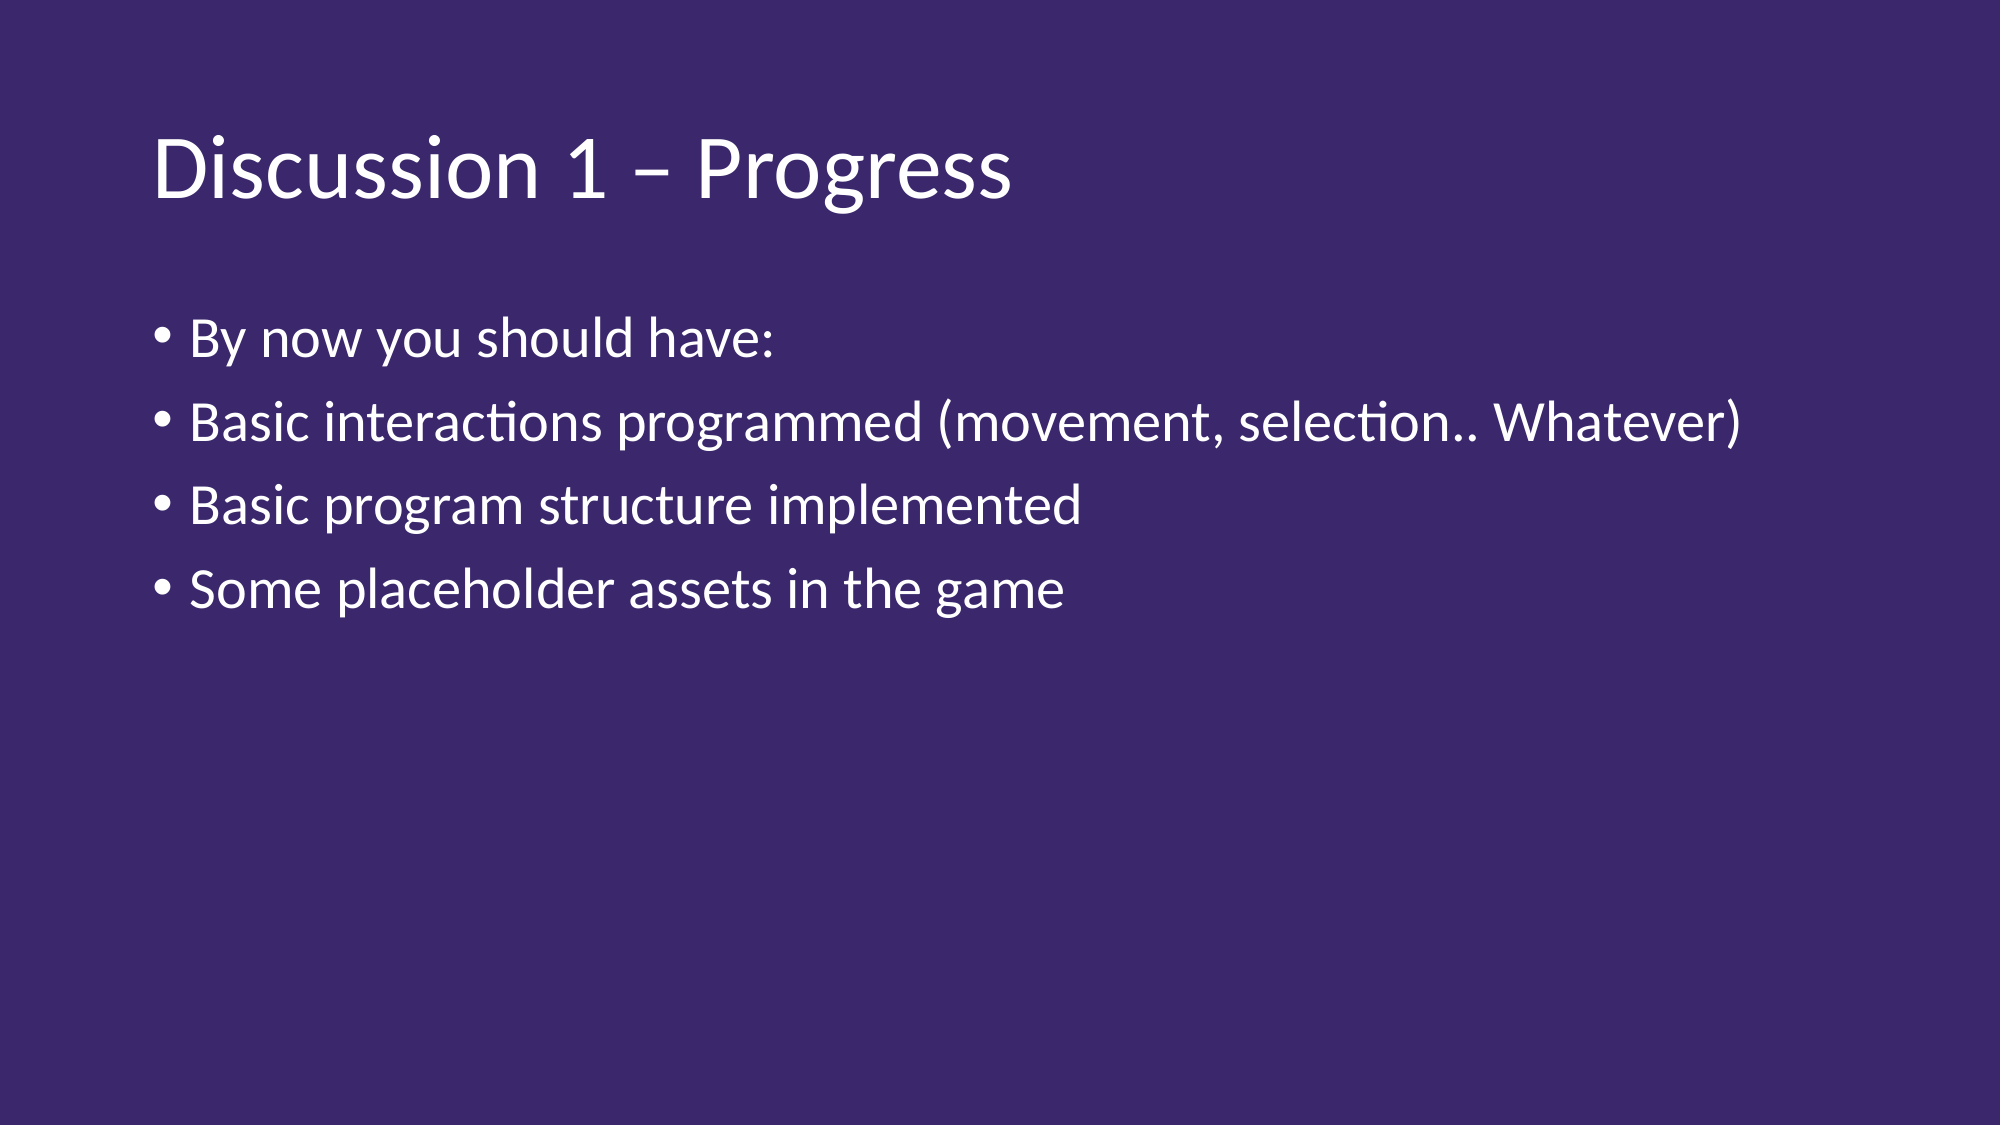

# Discussion 1 – Progress
By now you should have:
Basic interactions programmed (movement, selection.. Whatever)
Basic program structure implemented
Some placeholder assets in the game